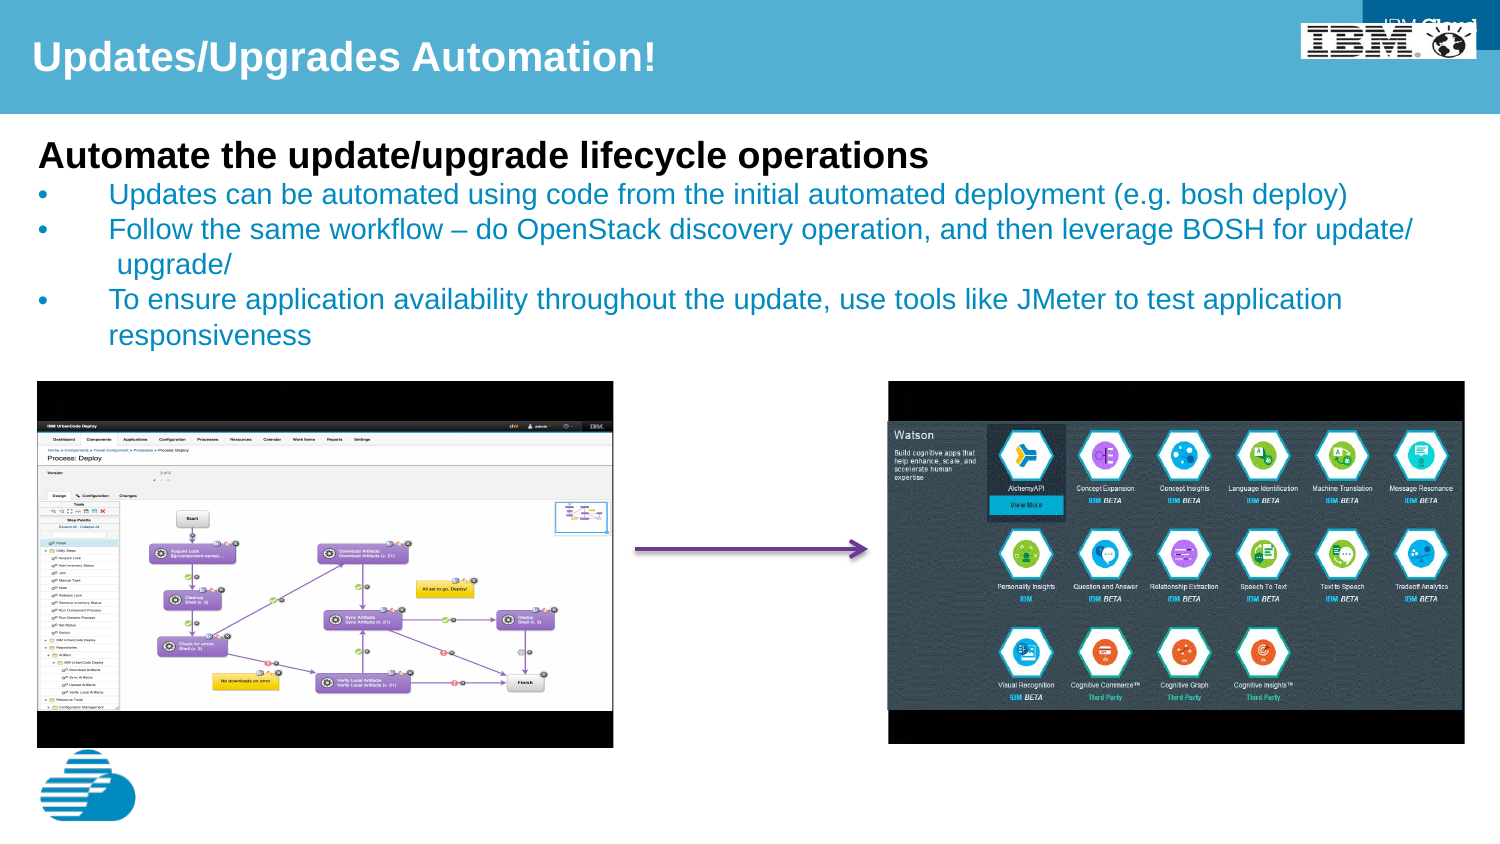

Updates/Upgrades Automation!

Automate the update/upgrade lifecycle operations
Updates can be automated using code from the initial automated deployment (e.g. bosh deploy)  Follow the same workflow – do OpenStack discovery operation, and then leverage BOSH for update/  upgrade/
To ensure application availability throughout the update, use tools like JMeter to test application  responsiveness
•
•
•